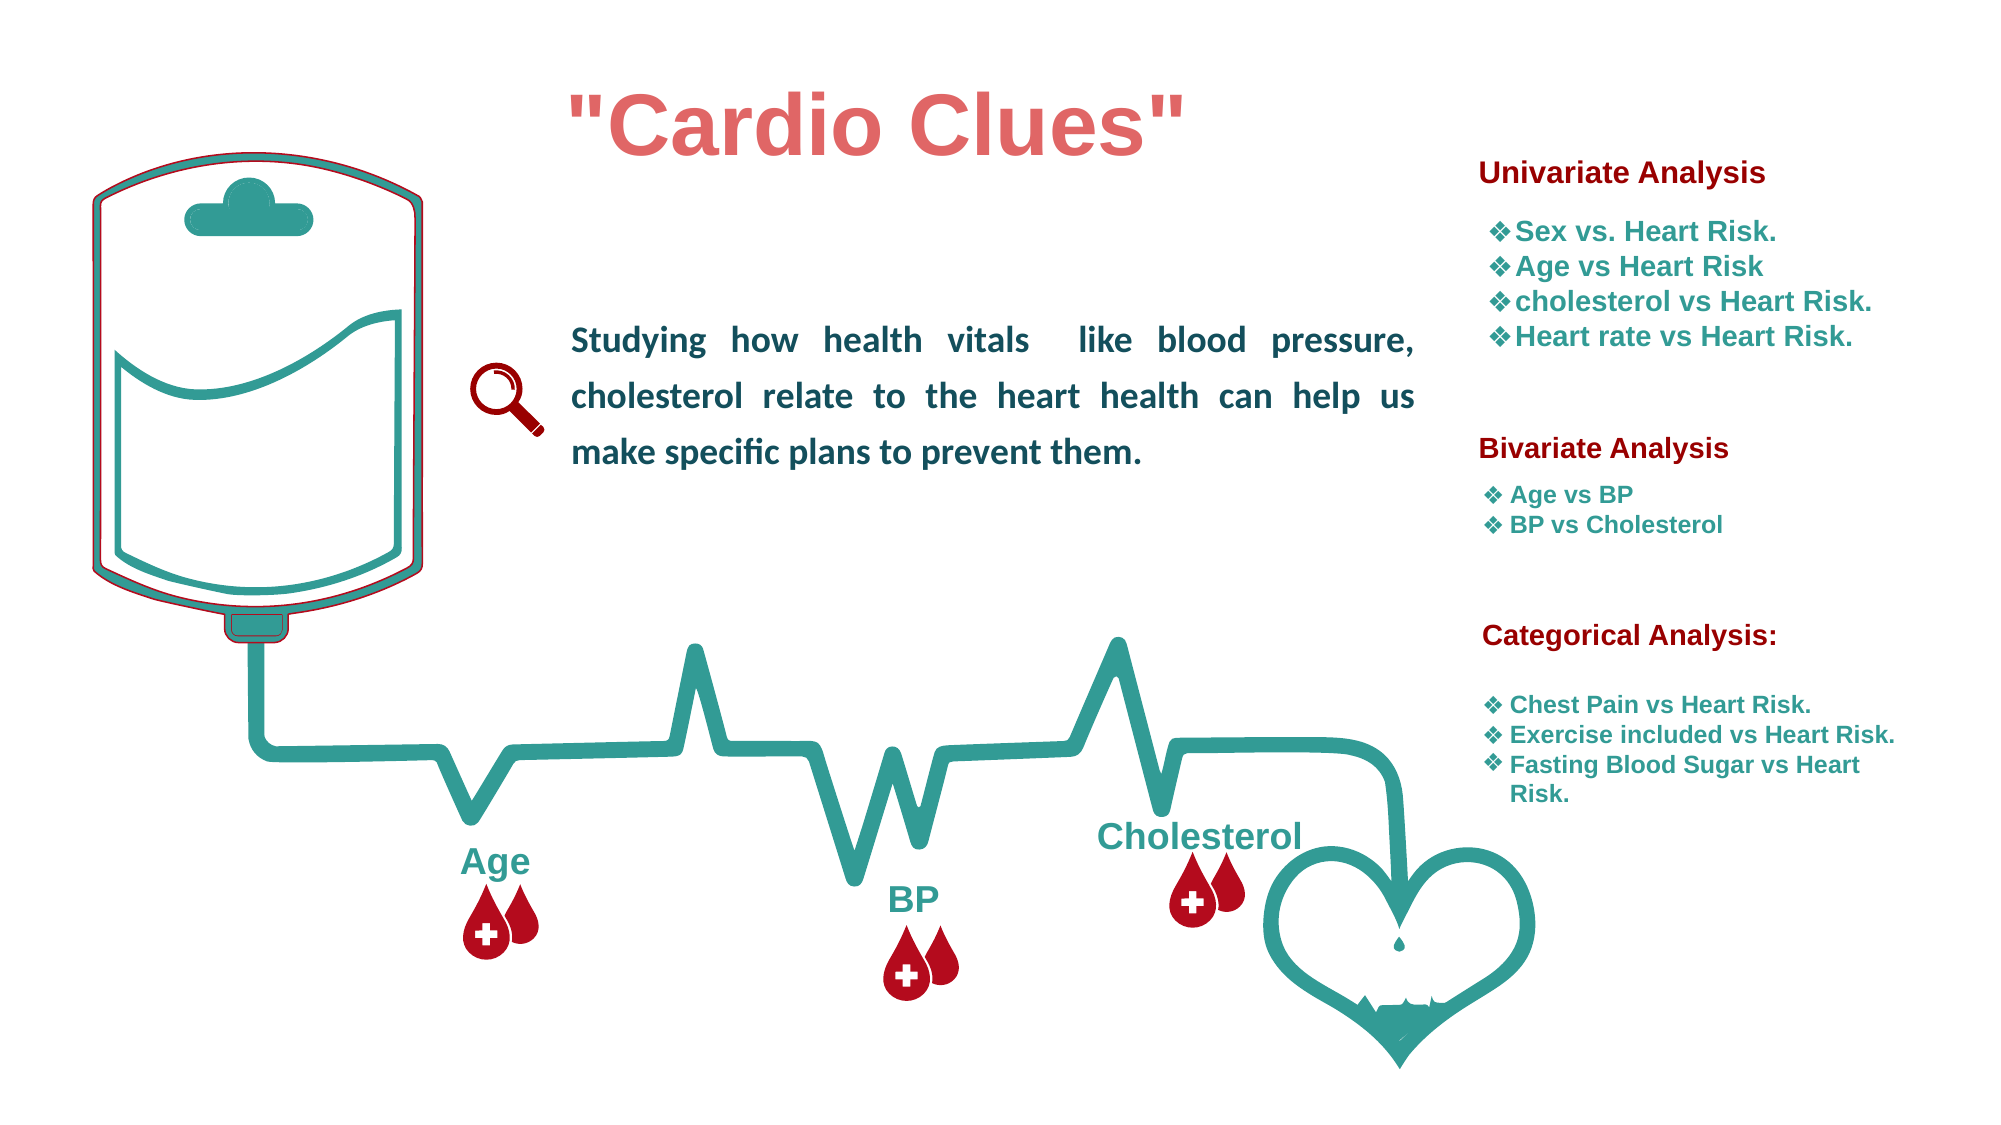

"Cardio Clues"
Univariate Analysis

Sex vs. Heart Risk.
Age vs Heart Risk
cholesterol vs Heart Risk.
Heart rate vs Heart Risk.

Studying how health vitals  like blood pressure, cholesterol relate to the heart health can help us make specific plans to prevent them.

Bivariate Analysis
Age vs BP
BP vs Cholesterol

Categorical Analysis:
Chest Pain vs Heart Risk.
Exercise included vs Heart Risk.
Fasting Blood Sugar vs Heart Risk.
Cholesterol
Age

BP